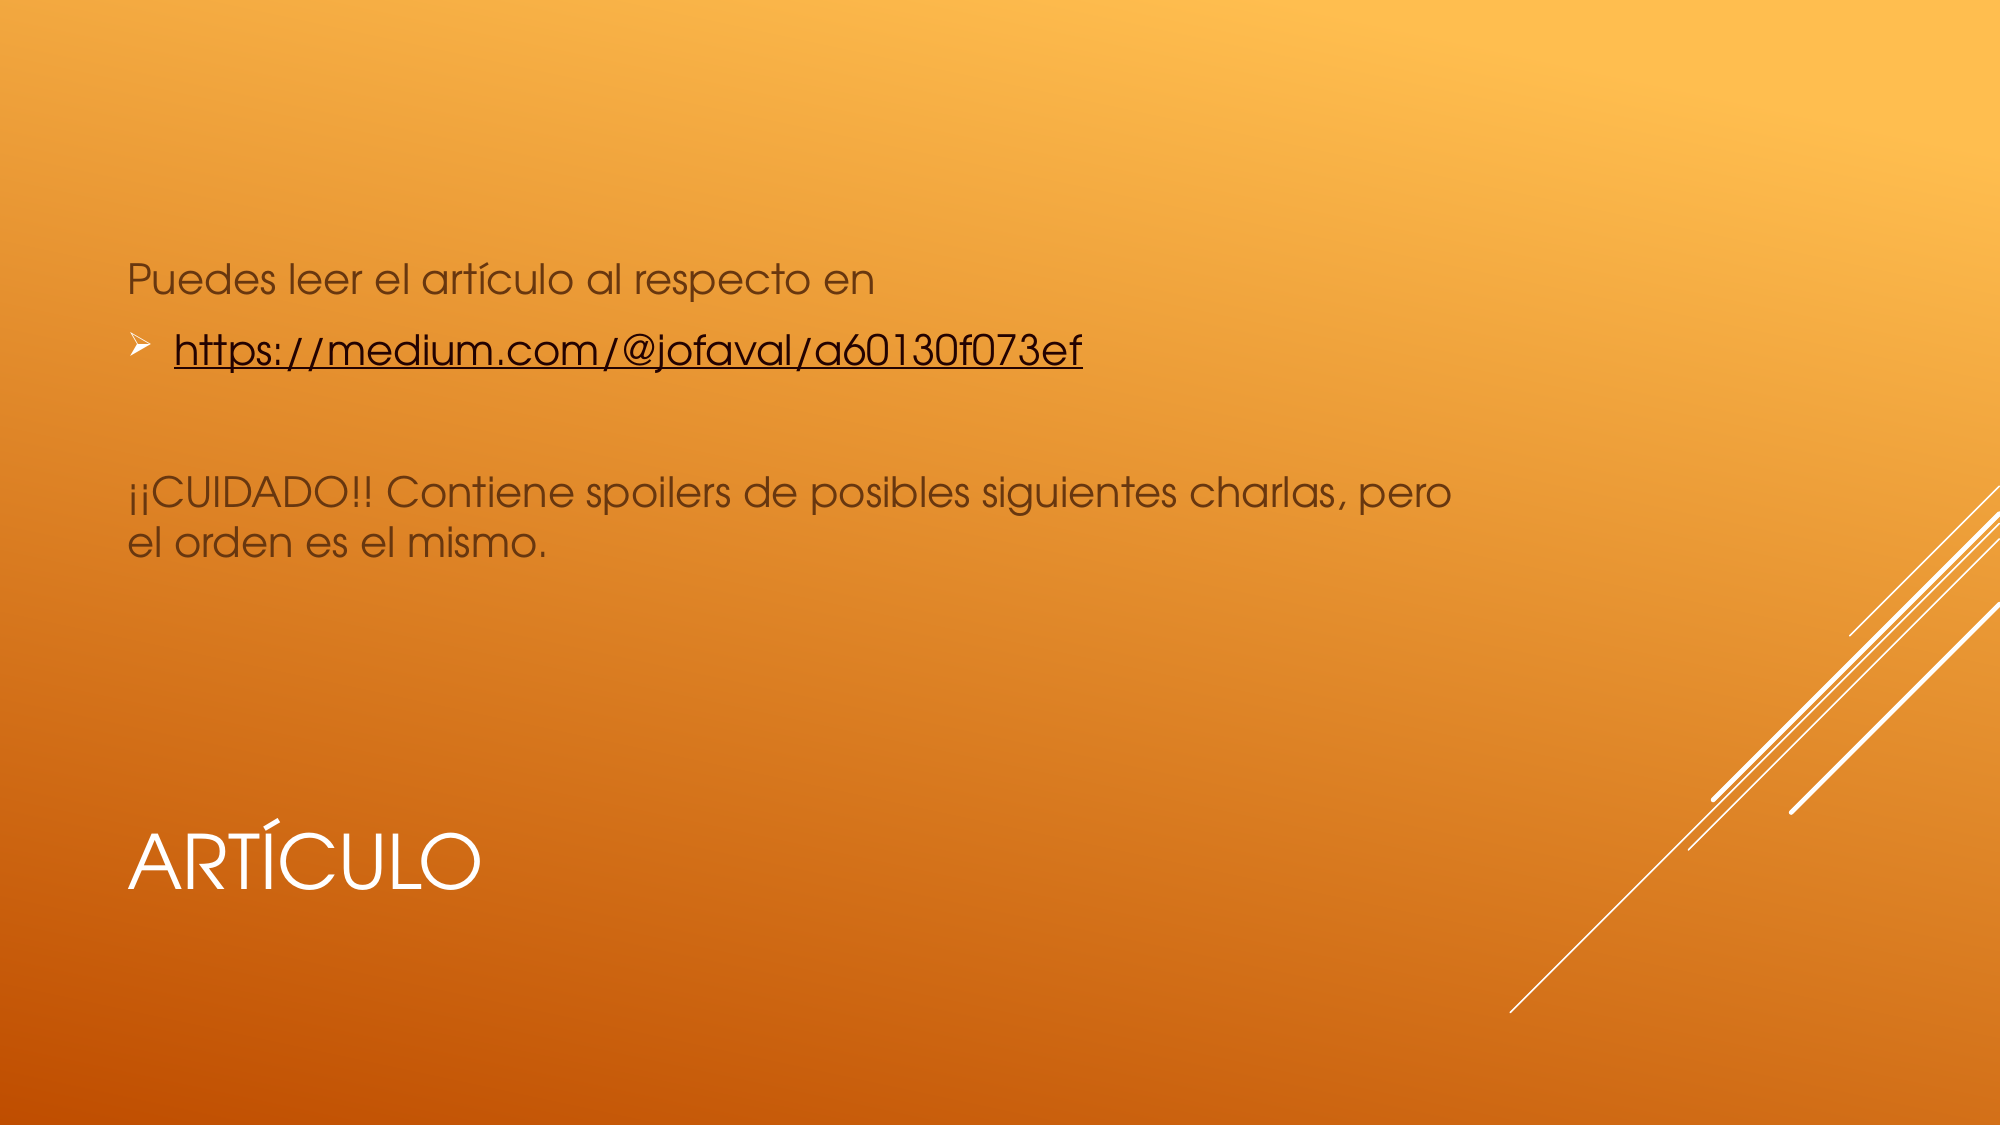

Puedes leer el artículo al respecto en
https://medium.com/@jofaval/a60130f073ef

¡¡CUIDADO!! Contiene spoilers de posibles siguientes charlas, pero el orden es el mismo.
# Artículo